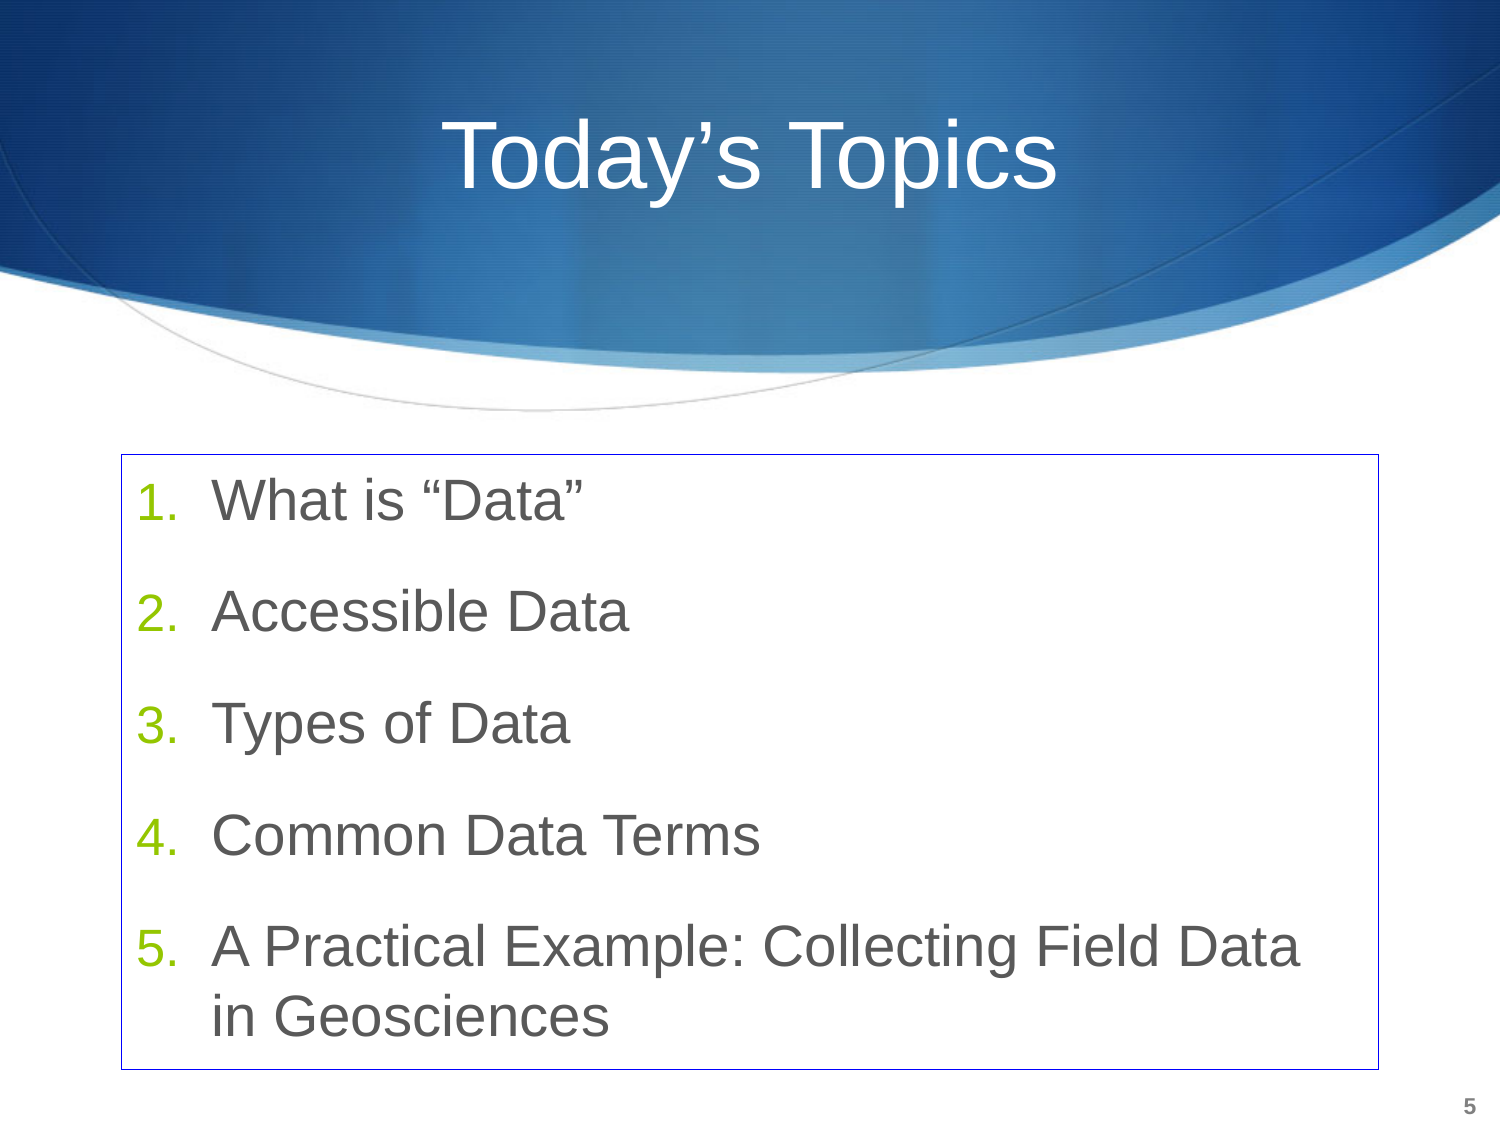

# Today’s Topics
What is “Data”
Accessible Data
Types of Data
Common Data Terms
A Practical Example: Collecting Field Data in Geosciences
5